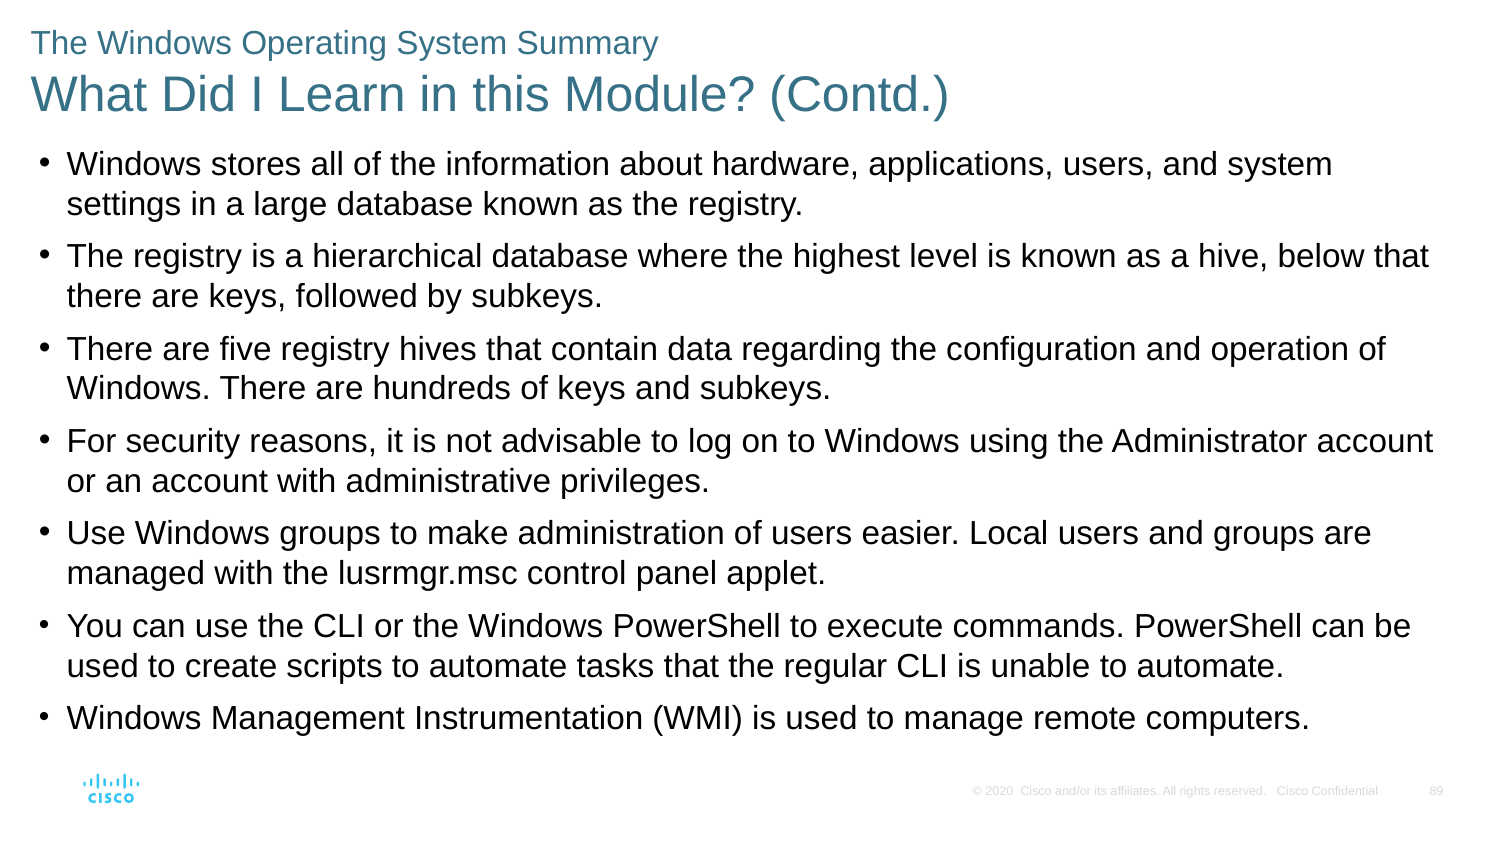

# The Windows Operating System Summary What Did I Learn in this Module? (Contd.)
Windows stores all of the information about hardware, applications, users, and system settings in a large database known as the registry.
The registry is a hierarchical database where the highest level is known as a hive, below that there are keys, followed by subkeys.
There are five registry hives that contain data regarding the configuration and operation of Windows. There are hundreds of keys and subkeys.
For security reasons, it is not advisable to log on to Windows using the Administrator account or an account with administrative privileges.
Use Windows groups to make administration of users easier. Local users and groups are managed with the lusrmgr.msc control panel applet.
You can use the CLI or the Windows PowerShell to execute commands. PowerShell can be used to create scripts to automate tasks that the regular CLI is unable to automate.
Windows Management Instrumentation (WMI) is used to manage remote computers.